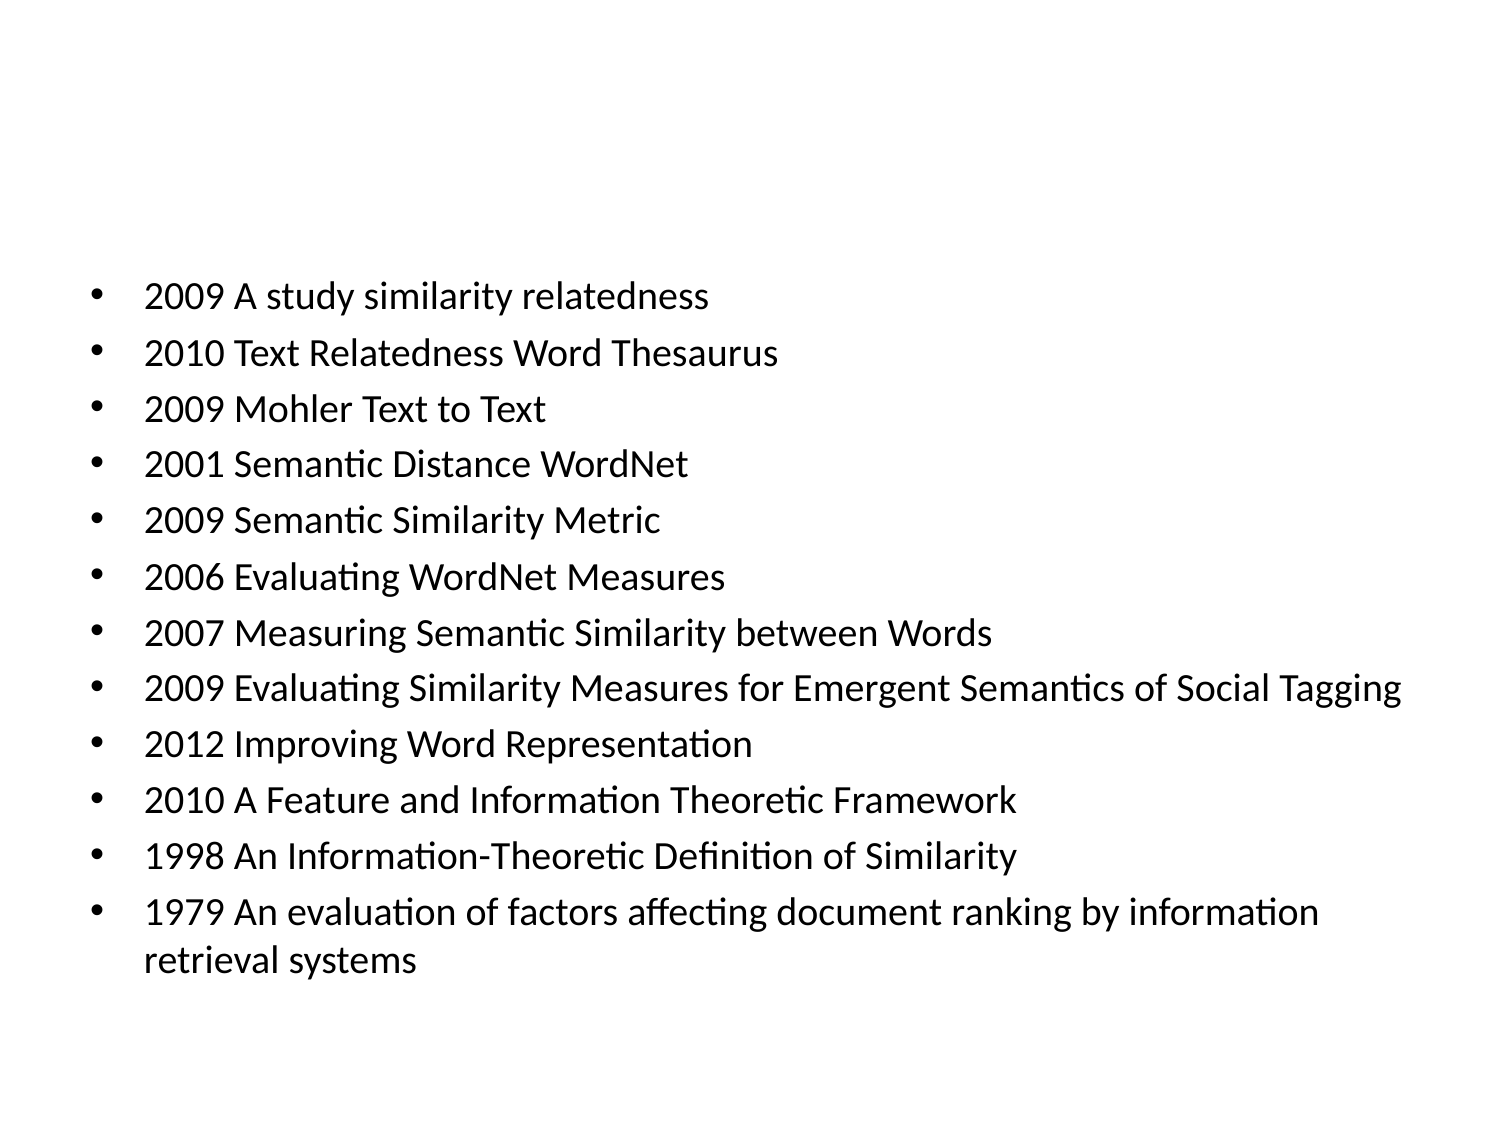

#
2009 A study similarity relatedness
2010 Text Relatedness Word Thesaurus
2009 Mohler Text to Text
2001 Semantic Distance WordNet
2009 Semantic Similarity Metric
2006 Evaluating WordNet Measures
2007 Measuring Semantic Similarity between Words
2009 Evaluating Similarity Measures for Emergent Semantics of Social Tagging
2012 Improving Word Representation
2010 A Feature and Information Theoretic Framework
1998 An Information-Theoretic Definition of Similarity
1979 An evaluation of factors affecting document ranking by information retrieval systems